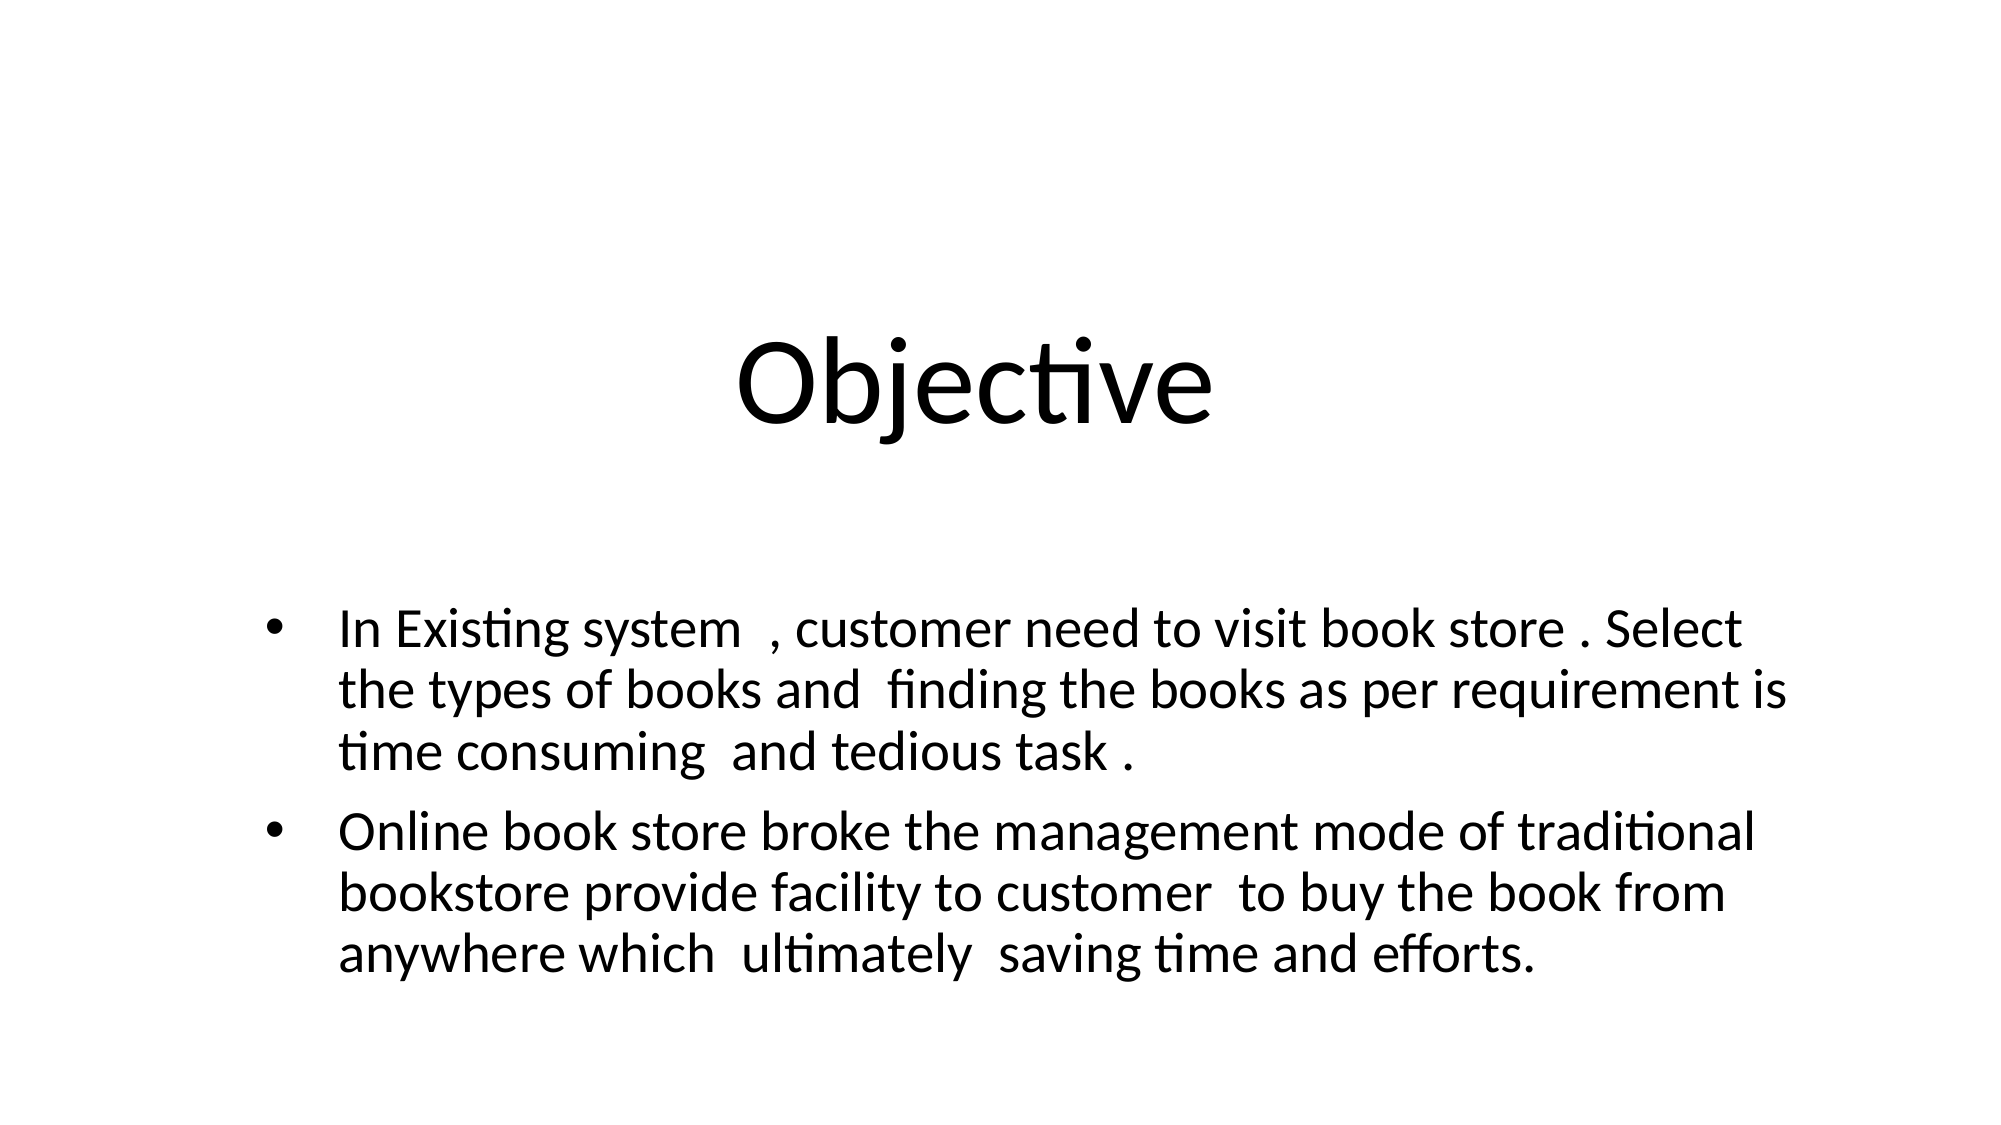

# Objective
In Existing system  , customer need to visit book store . Select  the types of books and  finding the books as per requirement is time consuming  and tedious task .
Online book store broke the management mode of traditional bookstore provide facility to customer  to buy the book from anywhere which  ultimately  saving time and efforts.